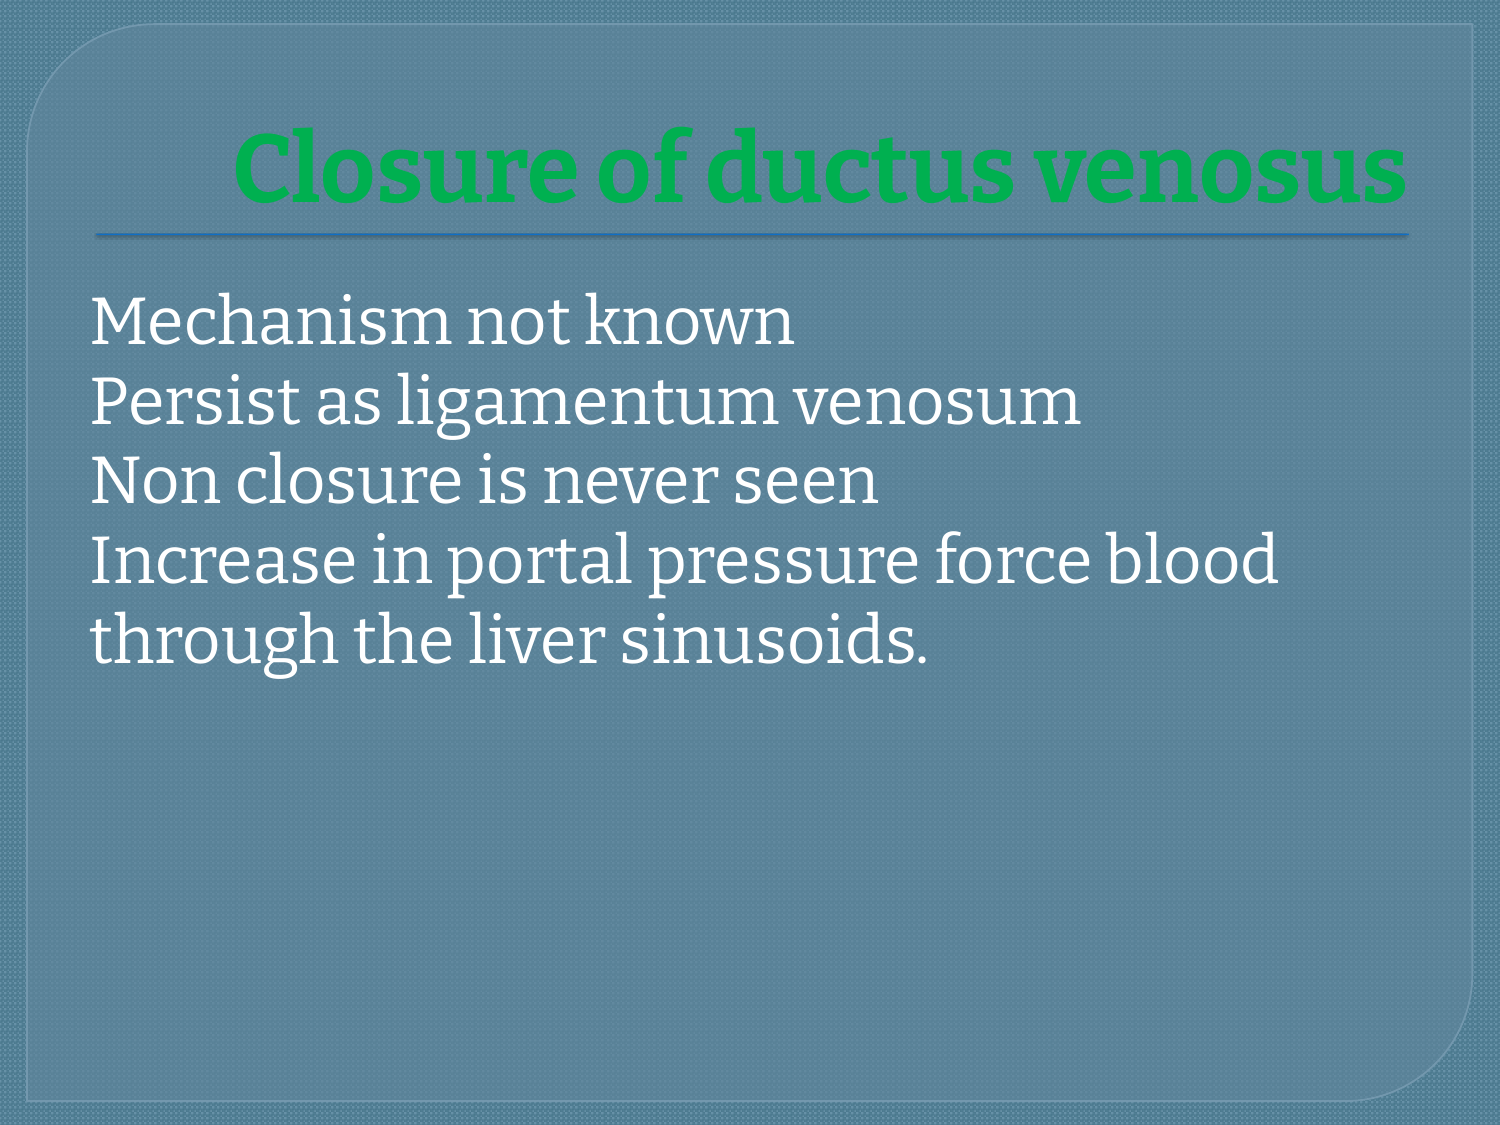

# Closure of ductus venosus
Mechanism not known
Persist as ligamentum venosum
Non closure is never seen
Increase in portal pressure force blood through the liver sinusoids.